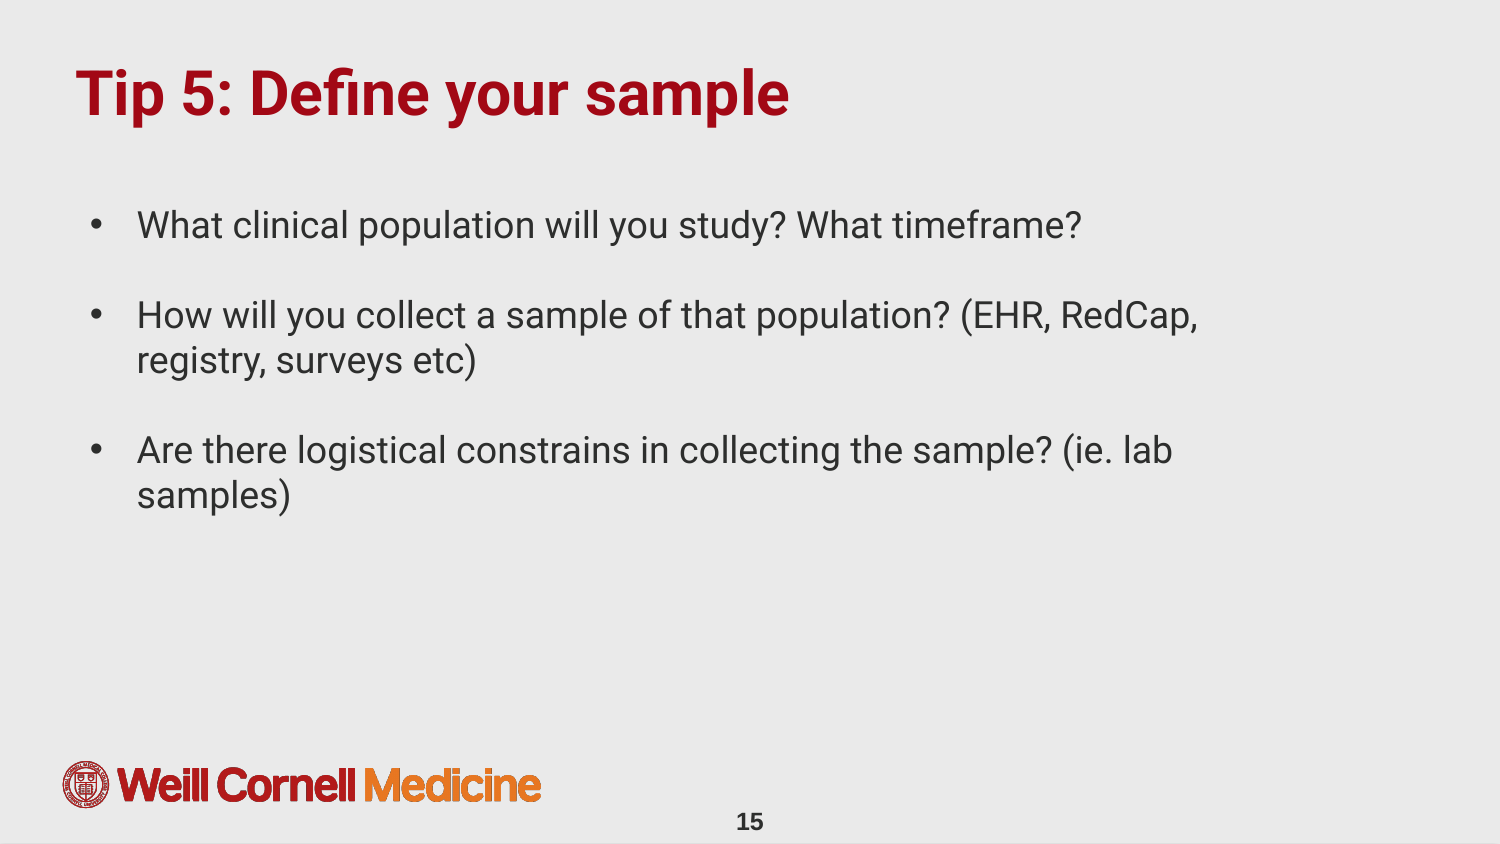

# Tip 5: Define your sample
What clinical population will you study? What timeframe?
How will you collect a sample of that population? (EHR, RedCap, registry, surveys etc)
Are there logistical constrains in collecting the sample? (ie. lab samples)